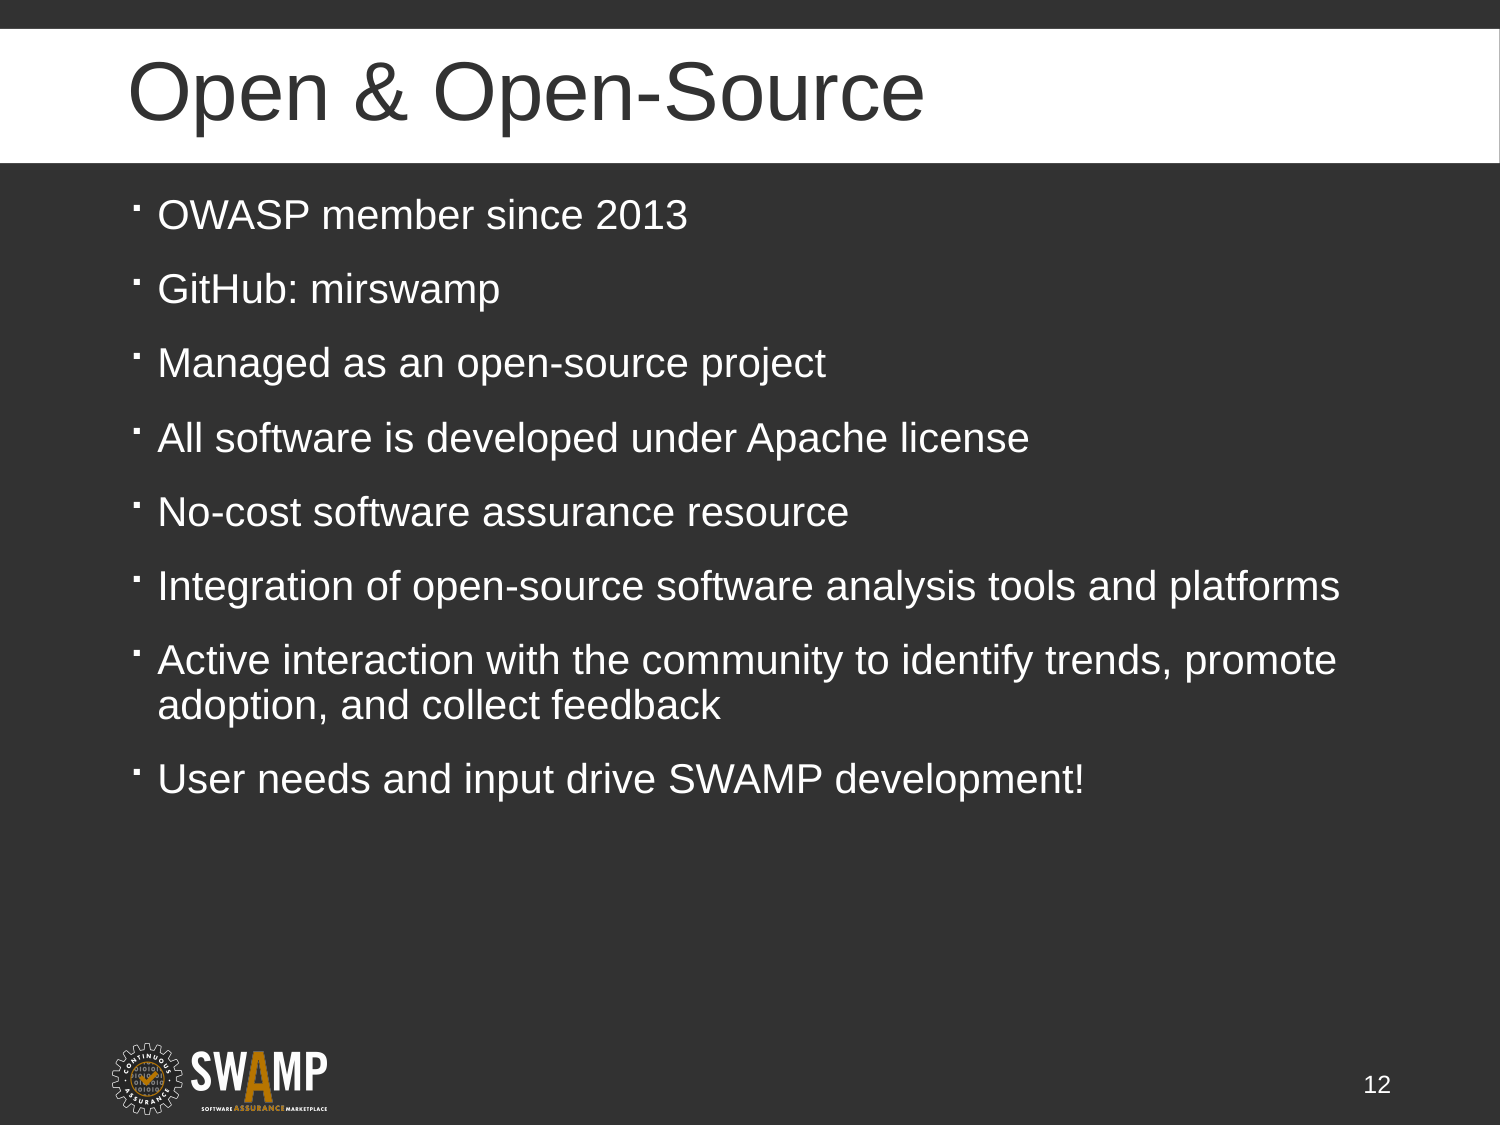

# Open & Open-Source
OWASP member since 2013
GitHub: mirswamp
Managed as an open-source project
All software is developed under Apache license
No-cost software assurance resource
Integration of open-source software analysis tools and platforms
Active interaction with the community to identify trends, promote adoption, and collect feedback
User needs and input drive SWAMP development!
12